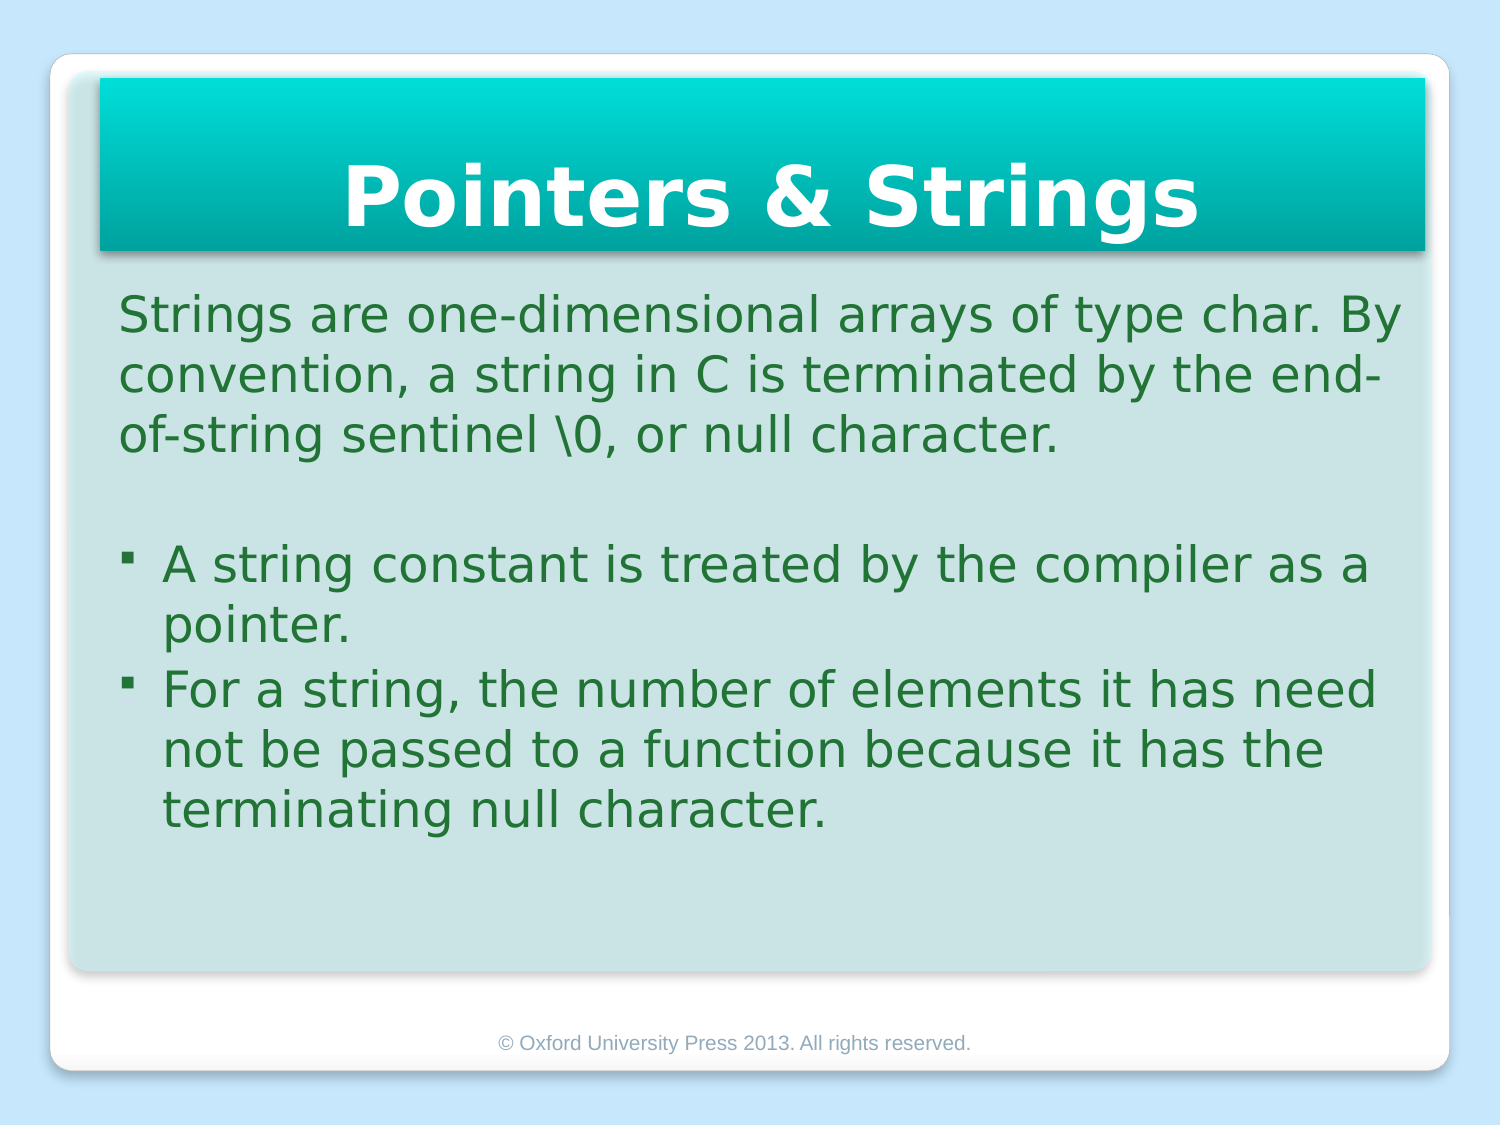

# Pointers & Strings
Strings are one-dimensional arrays of type char. By convention, a string in C is terminated by the end-of-string sentinel \0, or null character.

A string constant is treated by the compiler as a pointer.
For a string, the number of elements it has need not be passed to a function because it has the terminating null character.
© Oxford University Press 2013. All rights reserved.